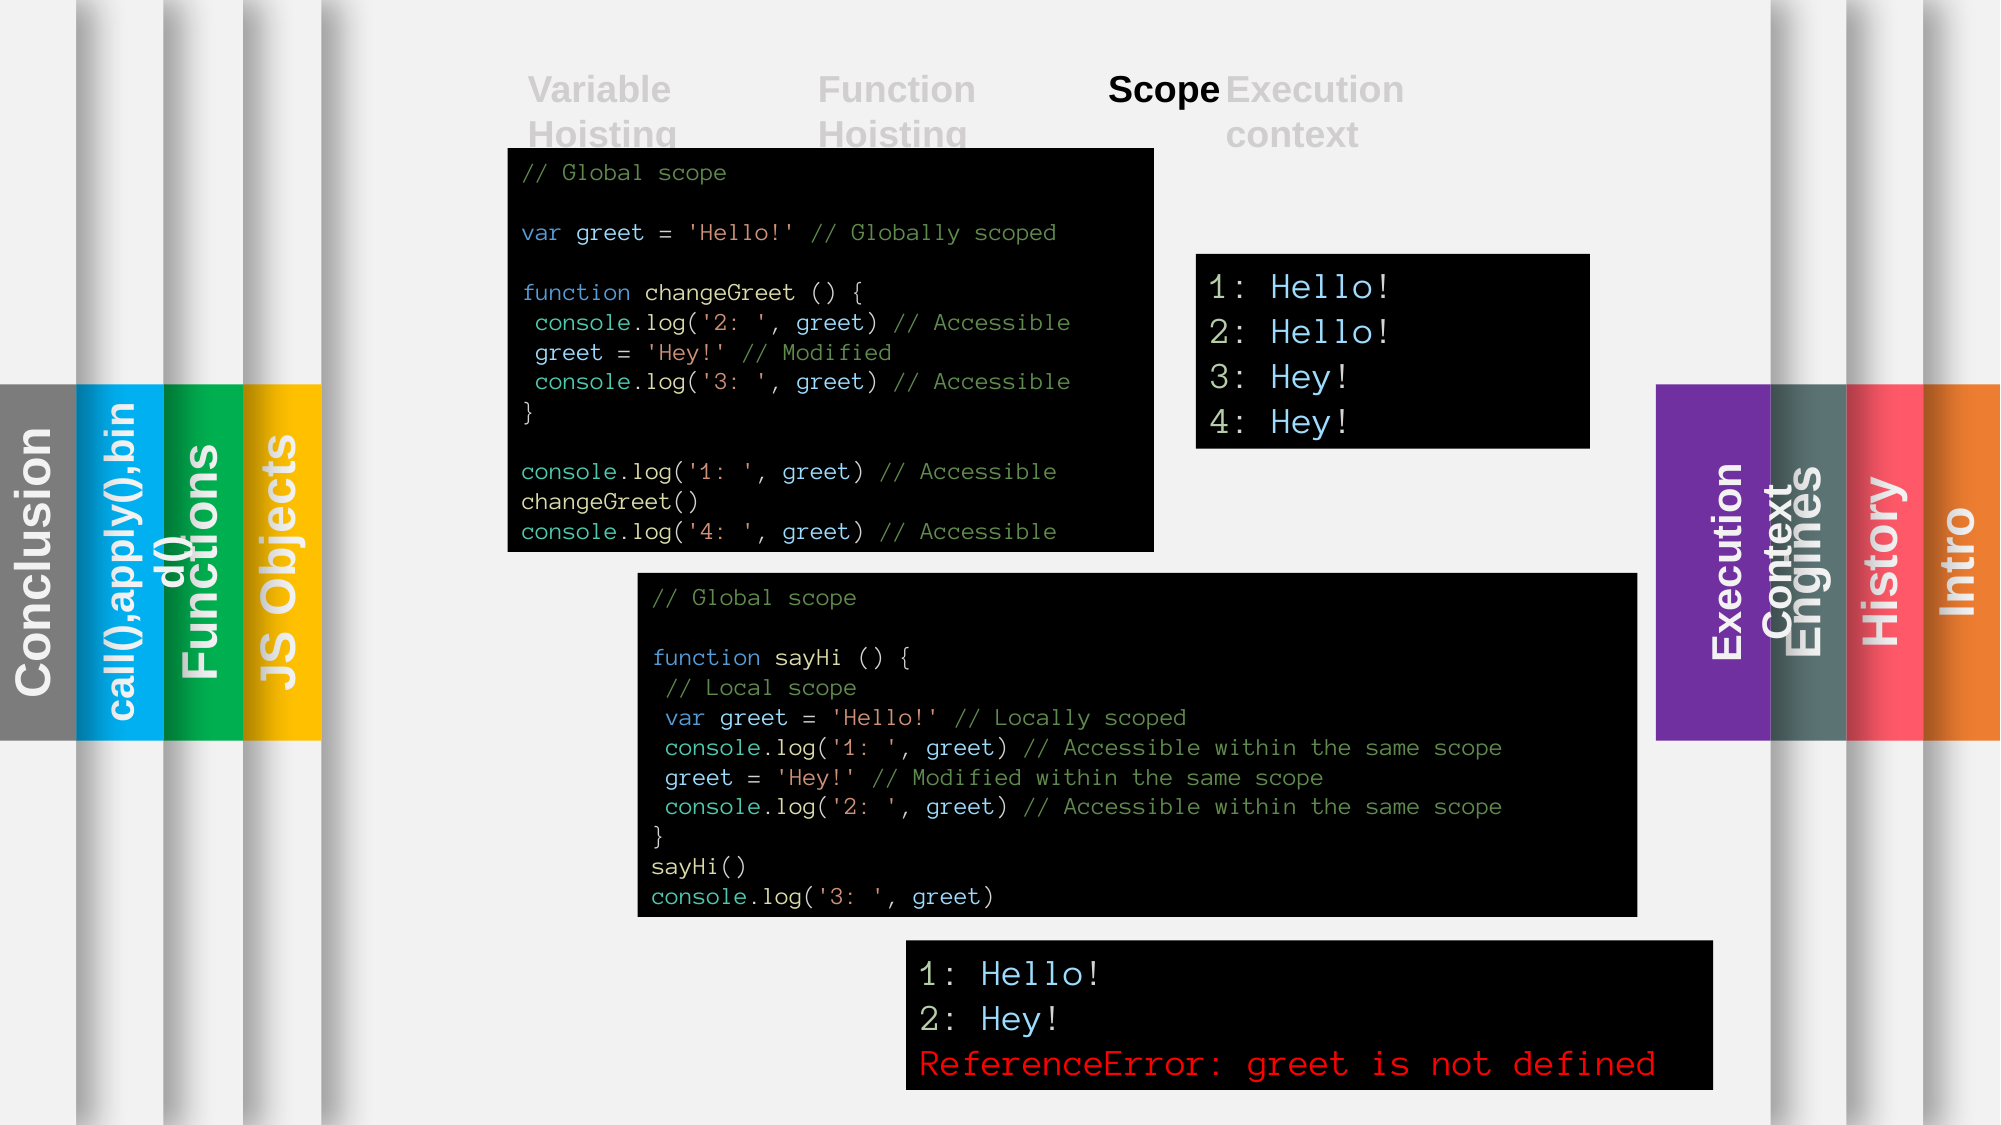

Engines

History

Intro

Conclusion

call(),apply(),bind()

Functions

JS Objects

Execution Context
Function Hoisting
Execution context
Scope
Variable Hoisting
// Global scope
var greet = 'Hello!' // Globally scoped
function changeGreet () {
 console.log('2: ', greet) // Accessible
 greet = 'Hey!' // Modified
 console.log('3: ', greet) // Accessible
}
console.log('1: ', greet) // Accessible
changeGreet()
console.log('4: ', greet) // Accessible
1: Hello!
2: Hello!
3: Hey!
4: Hey!
// Global scope
function sayHi () {
 // Local scope
 var greet = 'Hello!' // Locally scoped
 console.log('1: ', greet) // Accessible within the same scope
 greet = 'Hey!' // Modified within the same scope
 console.log('2: ', greet) // Accessible within the same scope
}
sayHi()
console.log('3: ', greet)
1: Hello!
2: Hey!
ReferenceError: greet is not defined